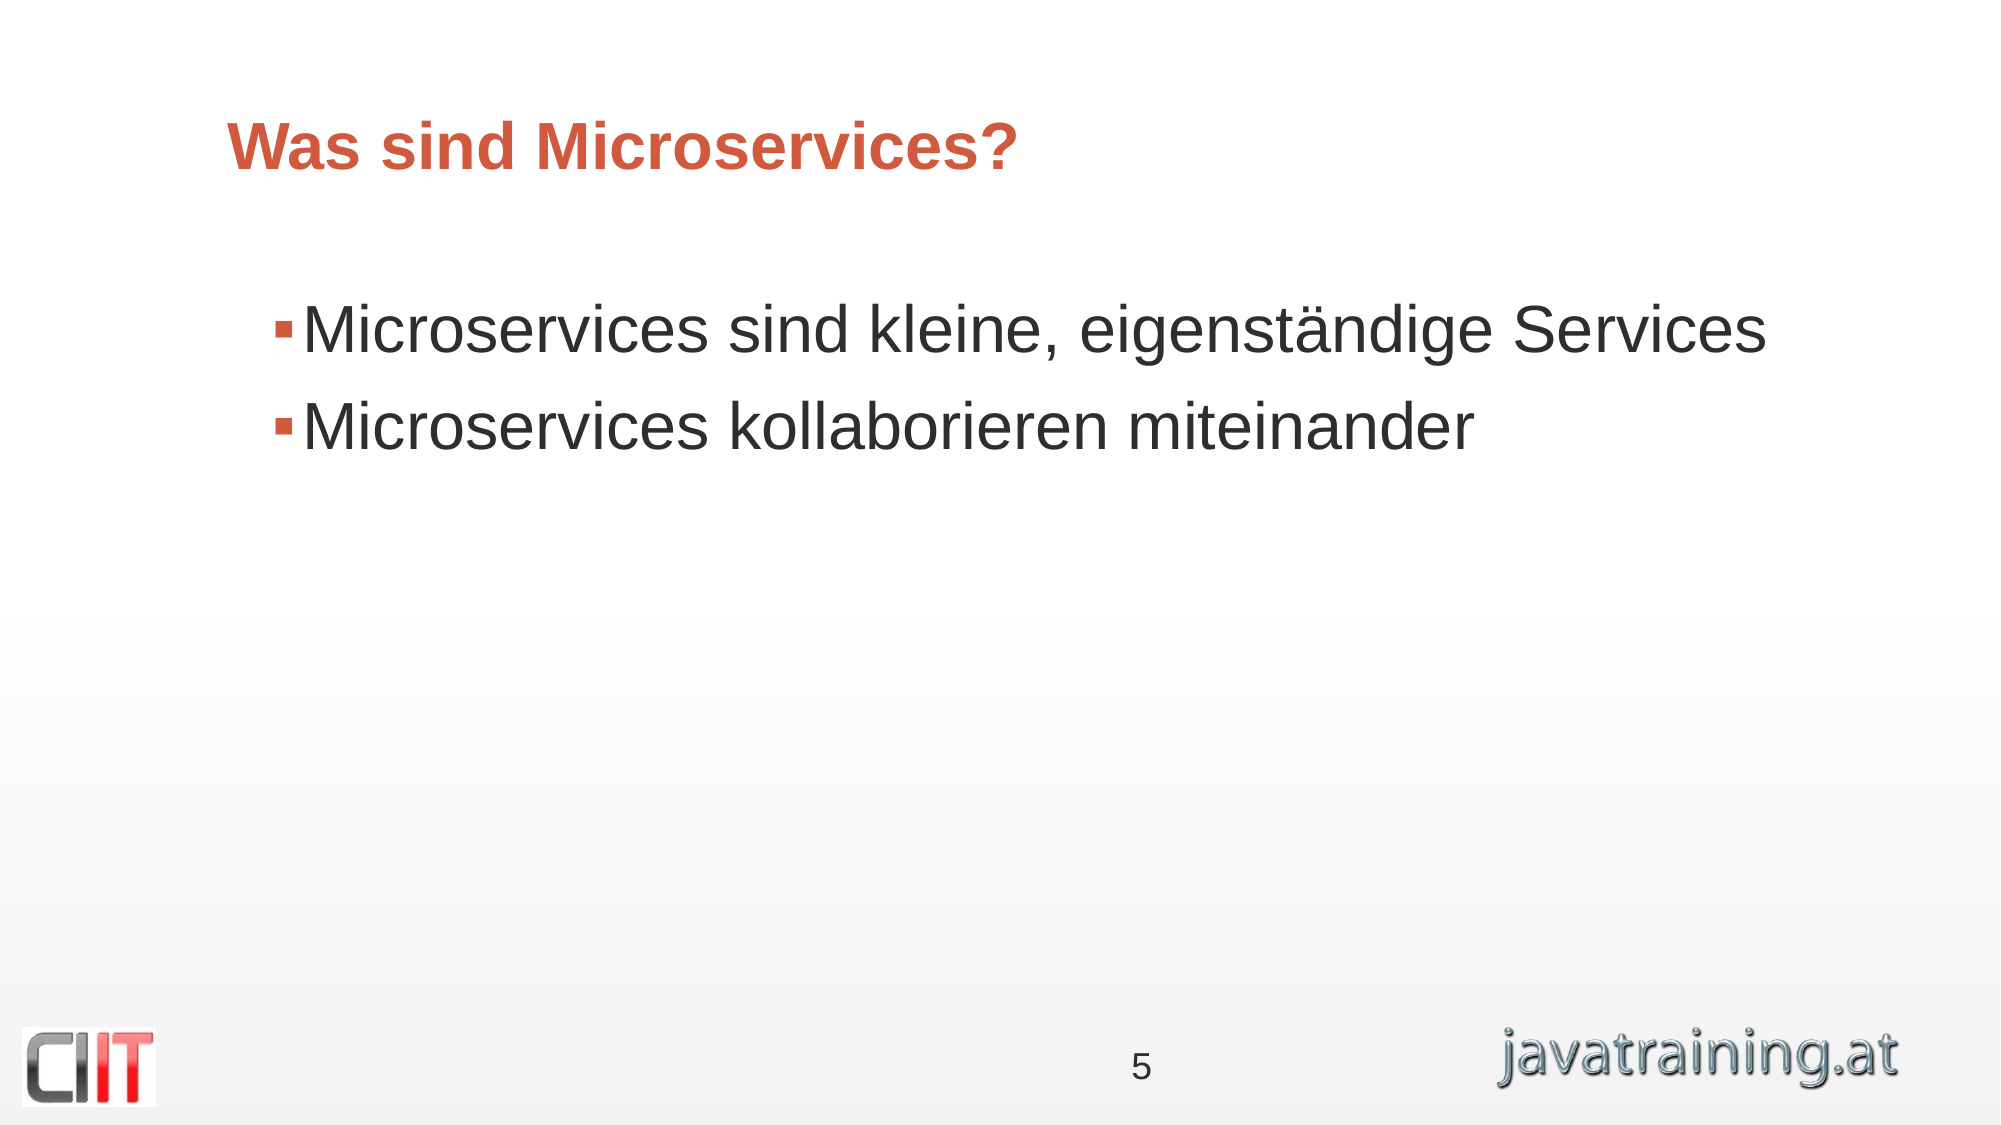

# Was sind Microservices?
Microservices sind kleine, eigenständige Services
Microservices kollaborieren miteinander

5